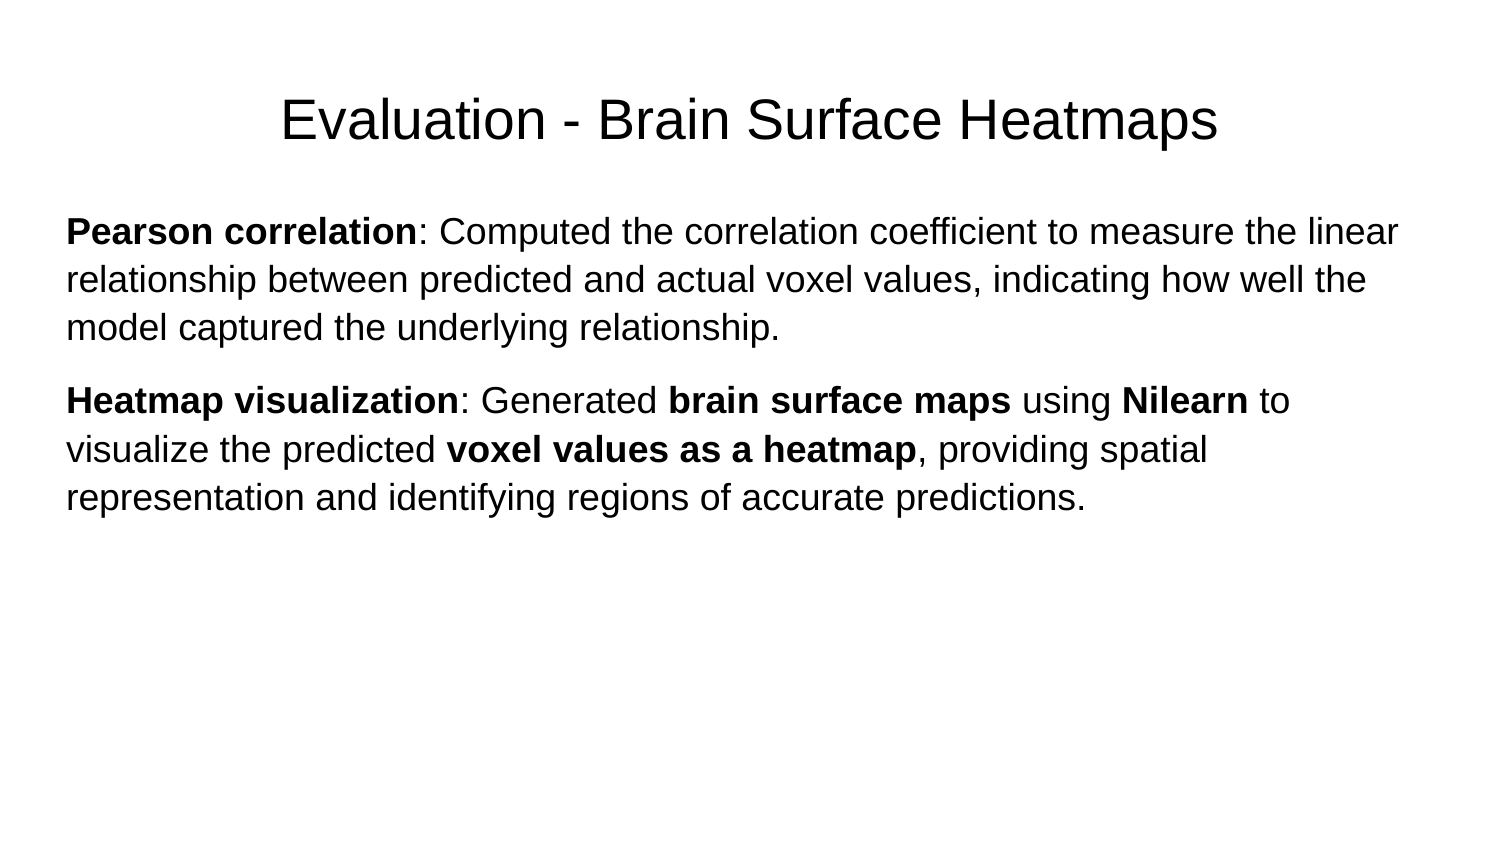

# Evaluation - Brain Surface Heatmaps
Pearson correlation: Computed the correlation coefficient to measure the linear relationship between predicted and actual voxel values, indicating how well the model captured the underlying relationship.
Heatmap visualization: Generated brain surface maps using Nilearn to visualize the predicted voxel values as a heatmap, providing spatial representation and identifying regions of accurate predictions.